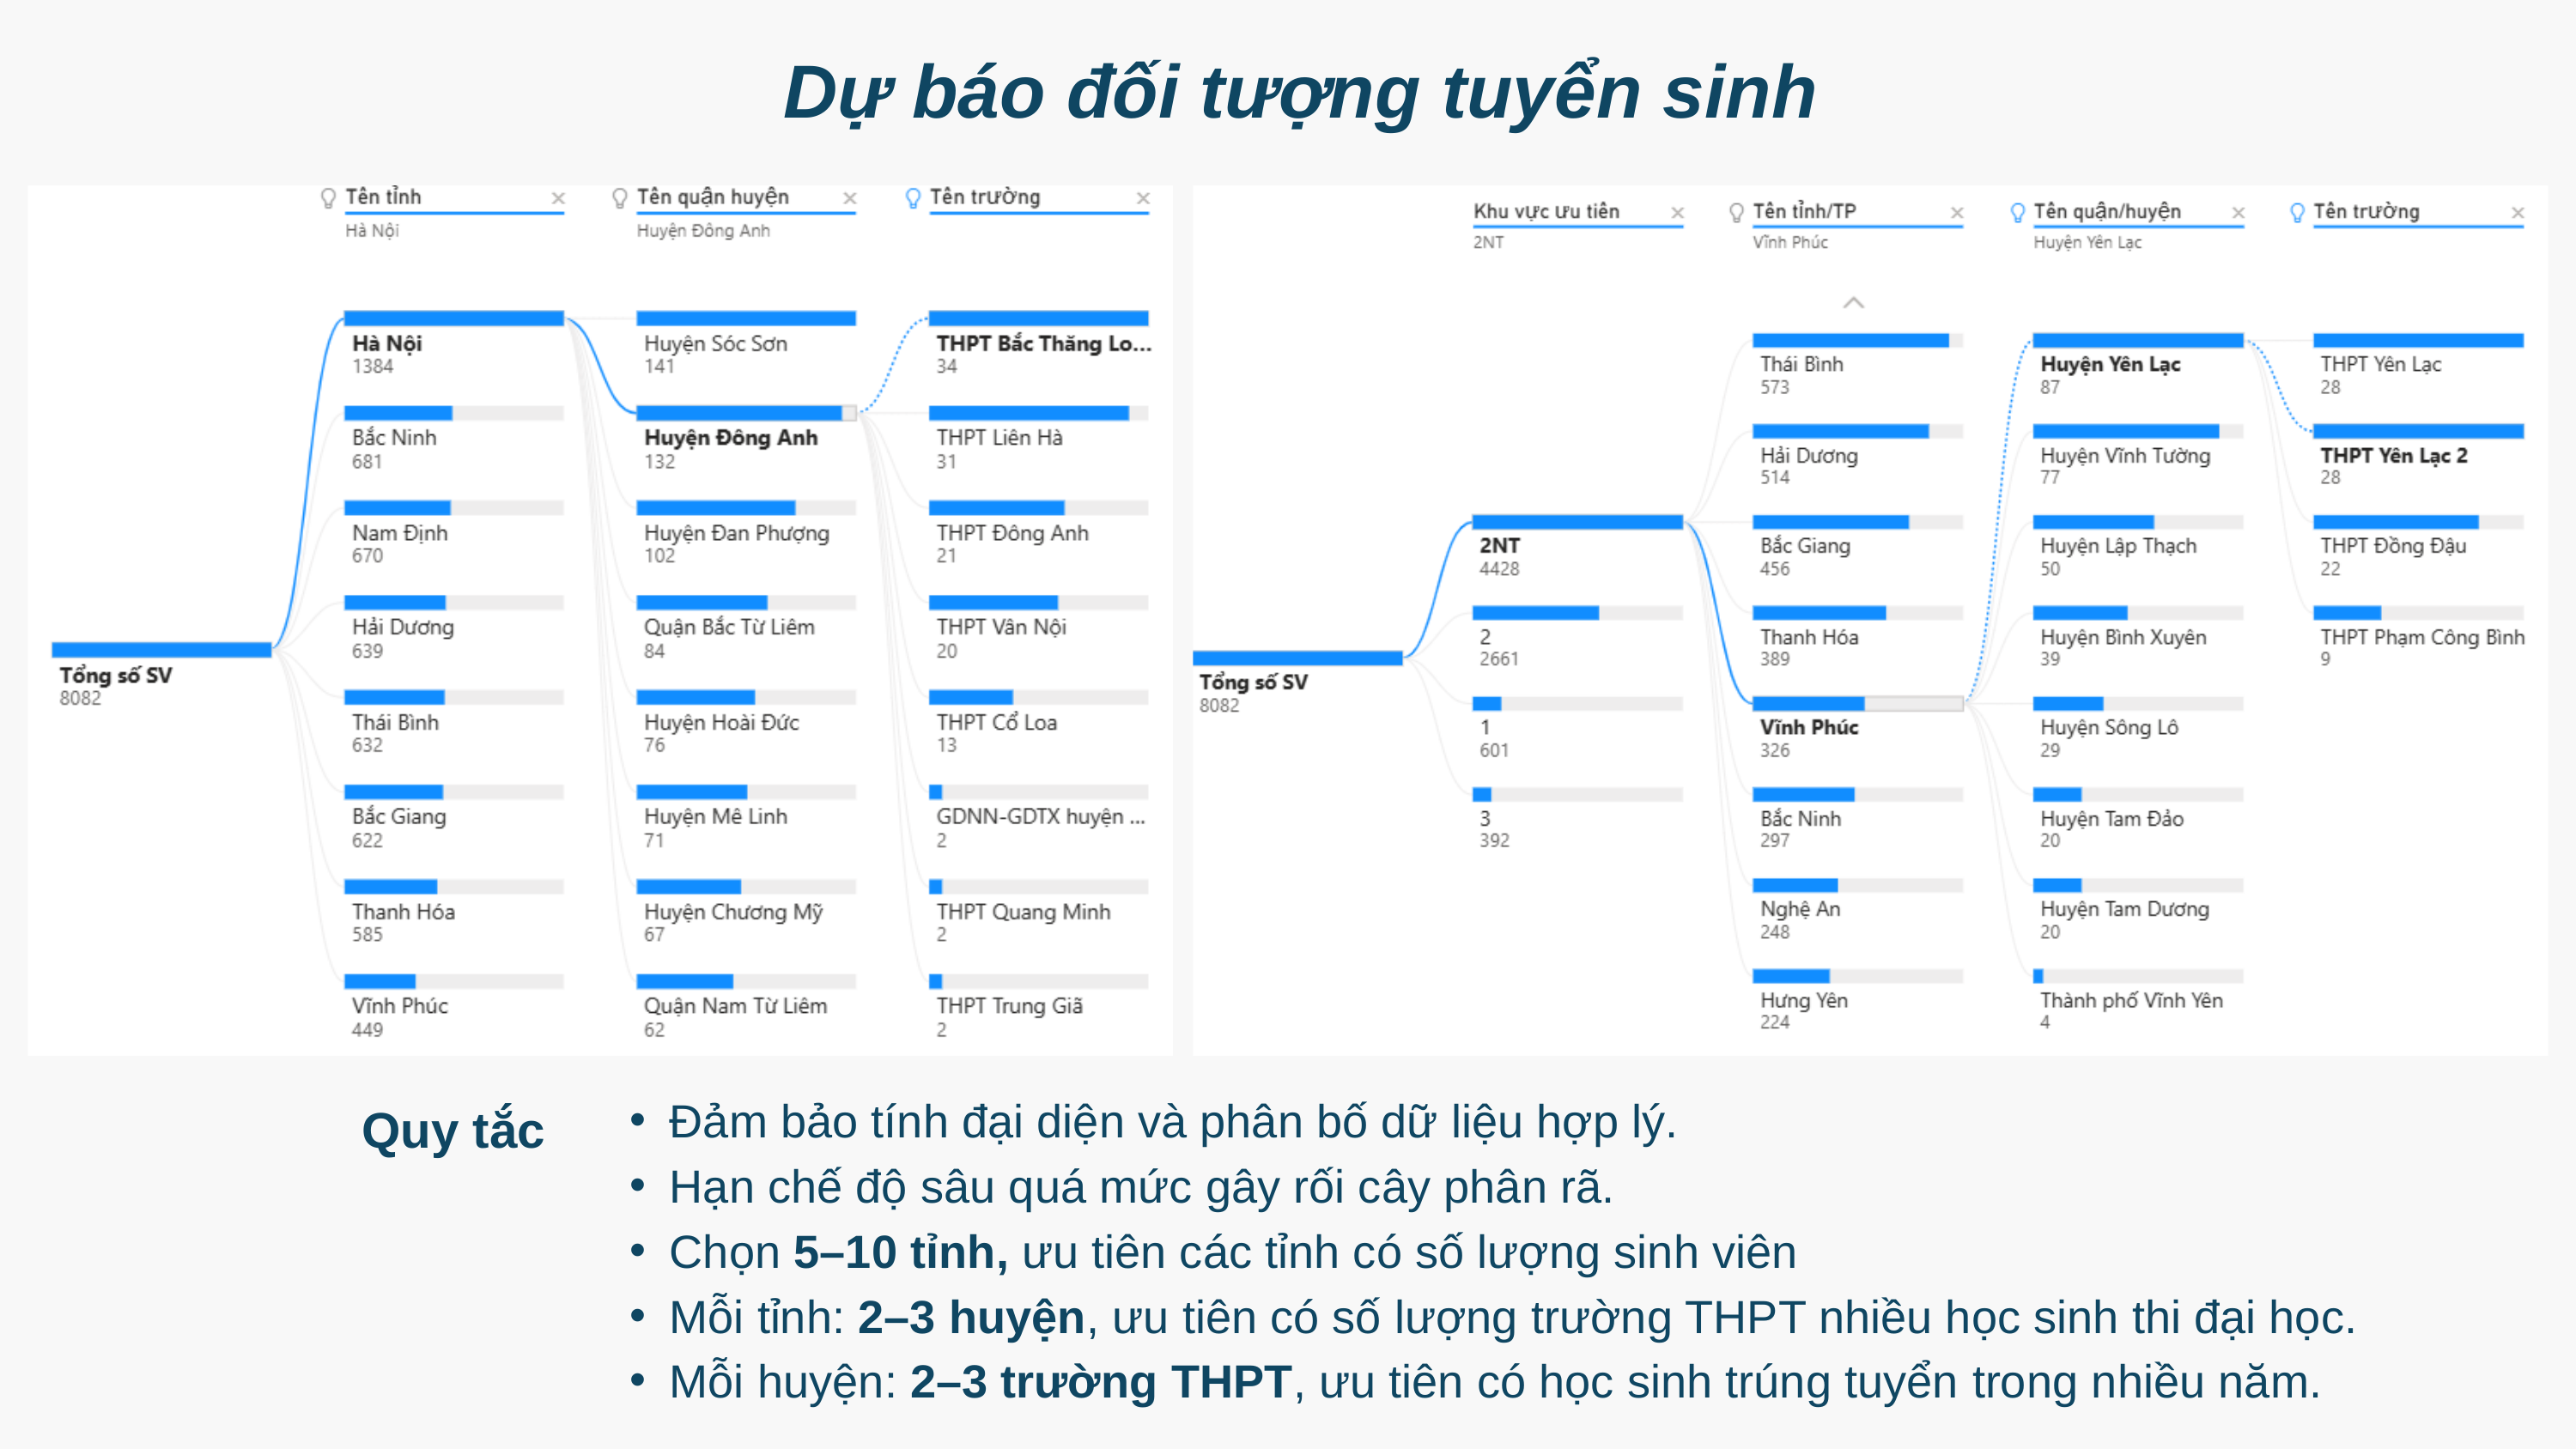

Dự báo đối tượng tuyển sinh

Đảm bảo tính đại diện và phân bố dữ liệu hợp lý.
Hạn chế độ sâu quá mức gây rối cây phân rã.
Chọn 5–10 tỉnh, ưu tiên các tỉnh có số lượng sinh viên
Mỗi tỉnh: 2–3 huyện, ưu tiên có số lượng trường THPT nhiều học sinh thi đại học.
Mỗi huyện: 2–3 trường THPT, ưu tiên có học sinh trúng tuyển trong nhiều năm.
Quy tắc